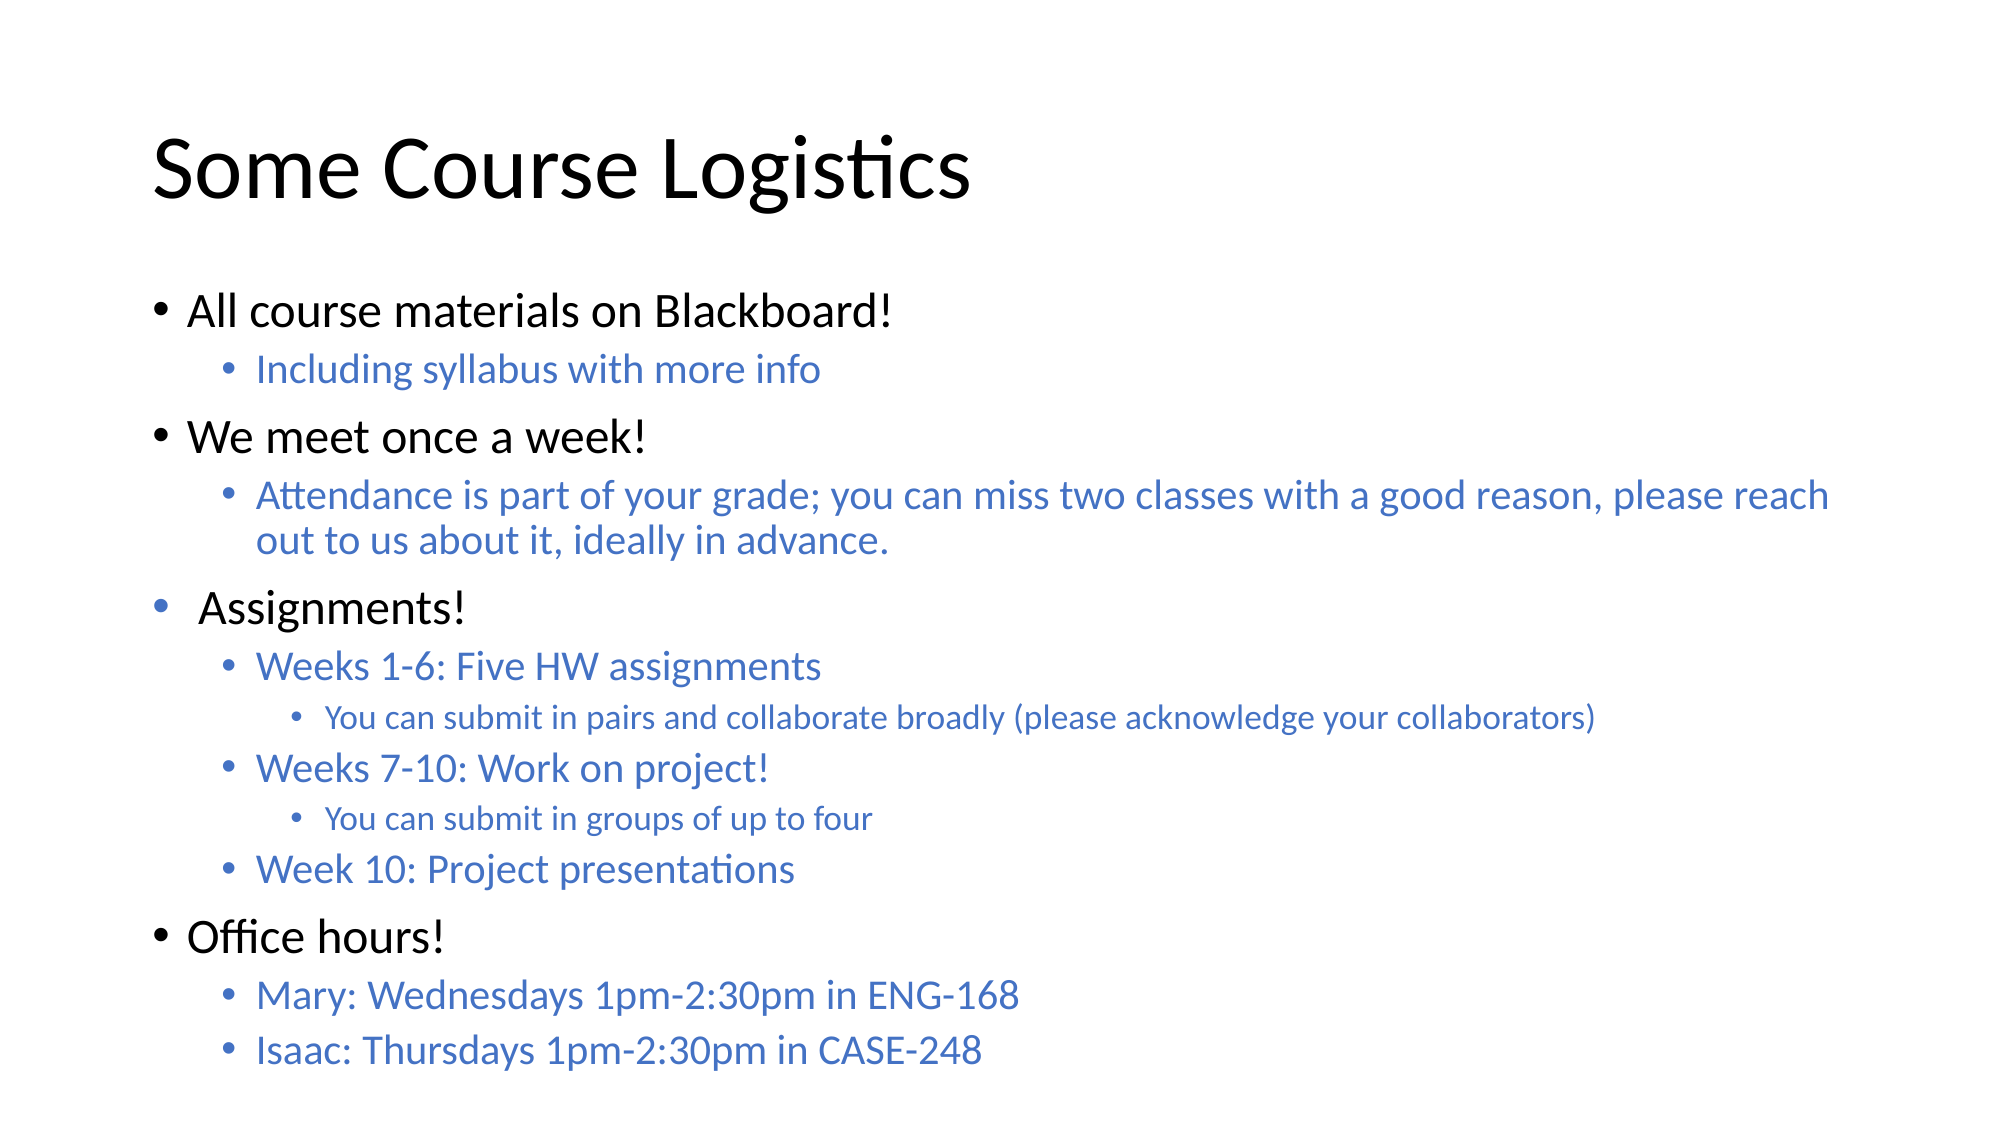

# Some Course Logistics
All course materials on Blackboard!
Including syllabus with more info
We meet once a week!
Attendance is part of your grade; you can miss two classes with a good reason, please reach out to us about it, ideally in advance.
 Assignments!
Weeks 1-6: Five HW assignments
You can submit in pairs and collaborate broadly (please acknowledge your collaborators)
Weeks 7-10: Work on project!
You can submit in groups of up to four
Week 10: Project presentations
Office hours!
Mary: Wednesdays 1pm-2:30pm in ENG-168
Isaac: Thursdays 1pm-2:30pm in CASE-248